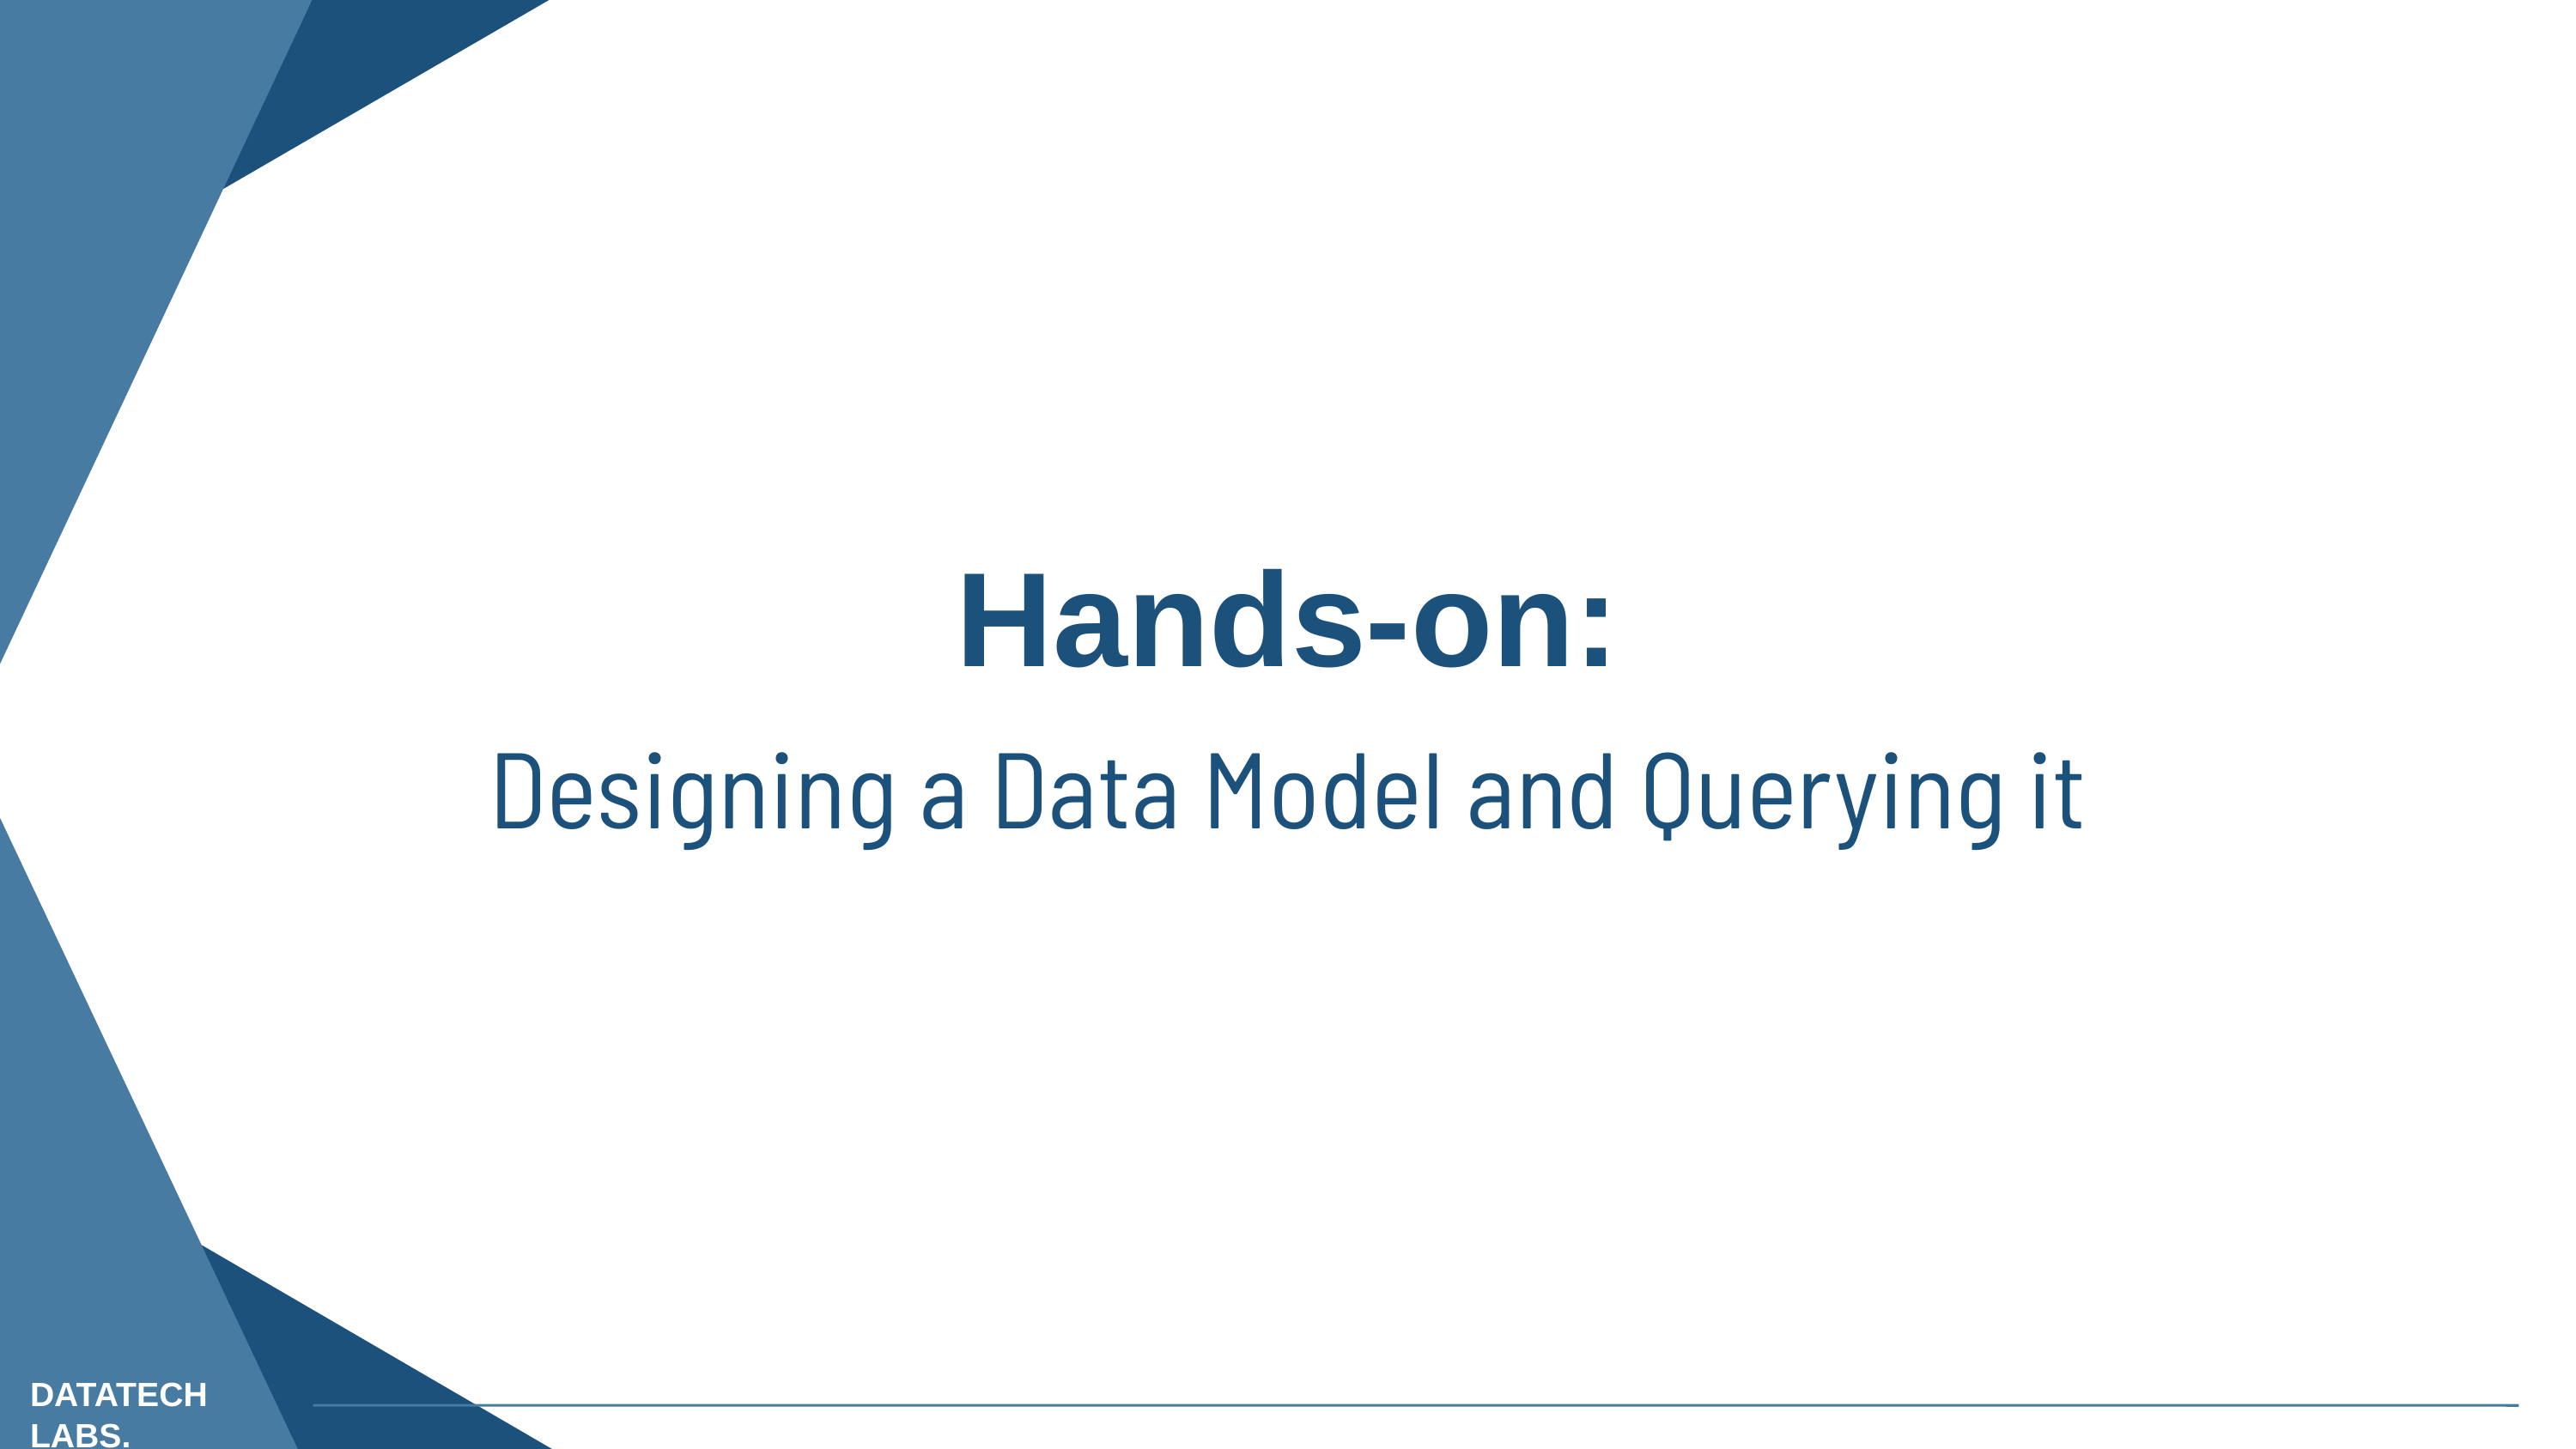

Hands-on:
Designing a Data Model and Querying it
DATATECH LABS.